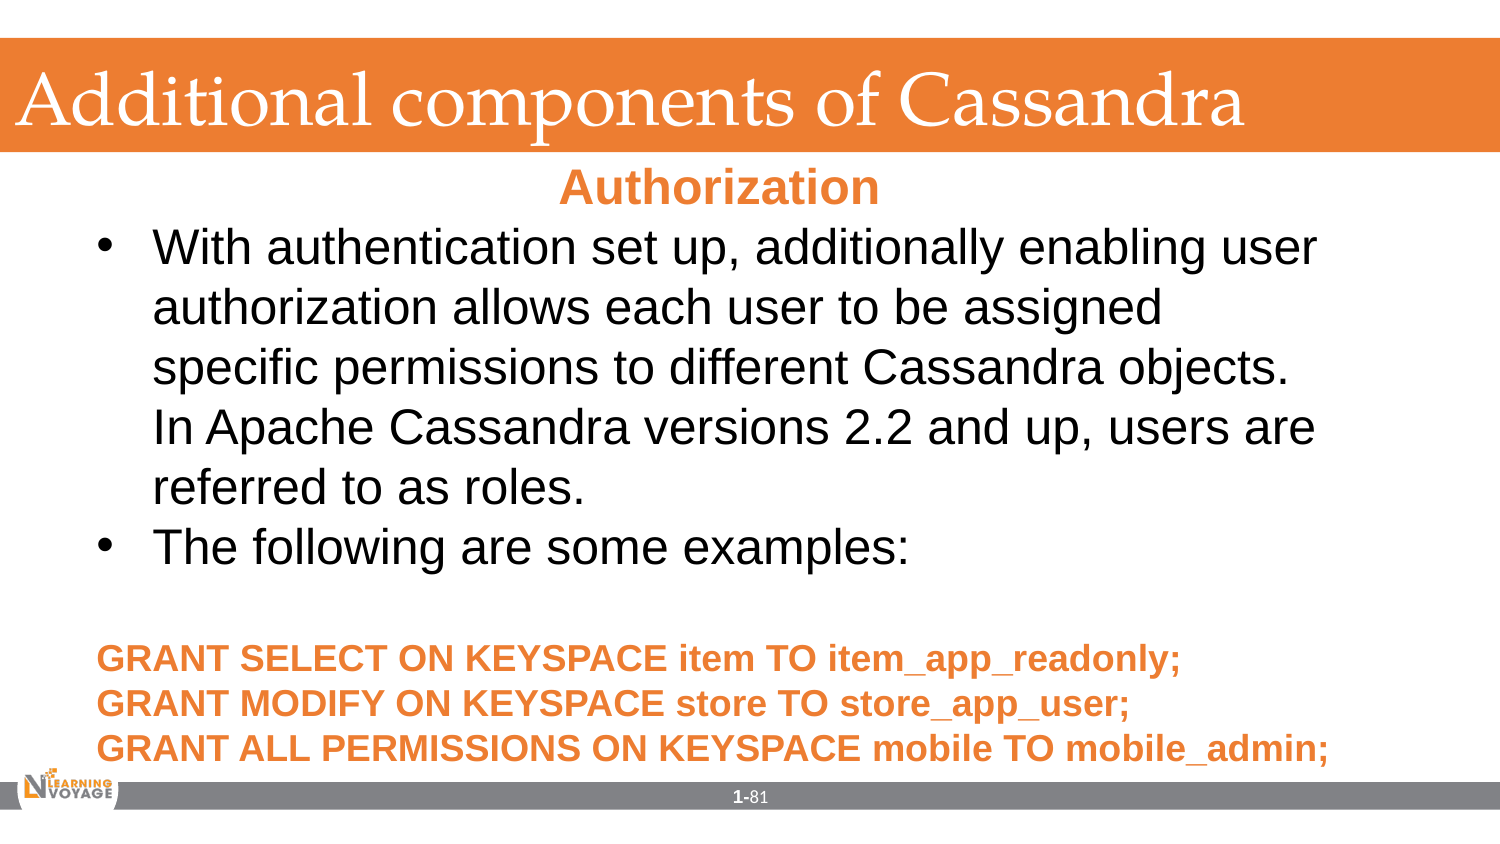

Additional components of Cassandra
Authorization
With authentication set up, additionally enabling user authorization allows each user to be assigned specific permissions to different Cassandra objects. In Apache Cassandra versions 2.2 and up, users are referred to as roles.
The following are some examples:

GRANT SELECT ON KEYSPACE item TO item_app_readonly;
GRANT MODIFY ON KEYSPACE store TO store_app_user;
GRANT ALL PERMISSIONS ON KEYSPACE mobile TO mobile_admin;
1-81